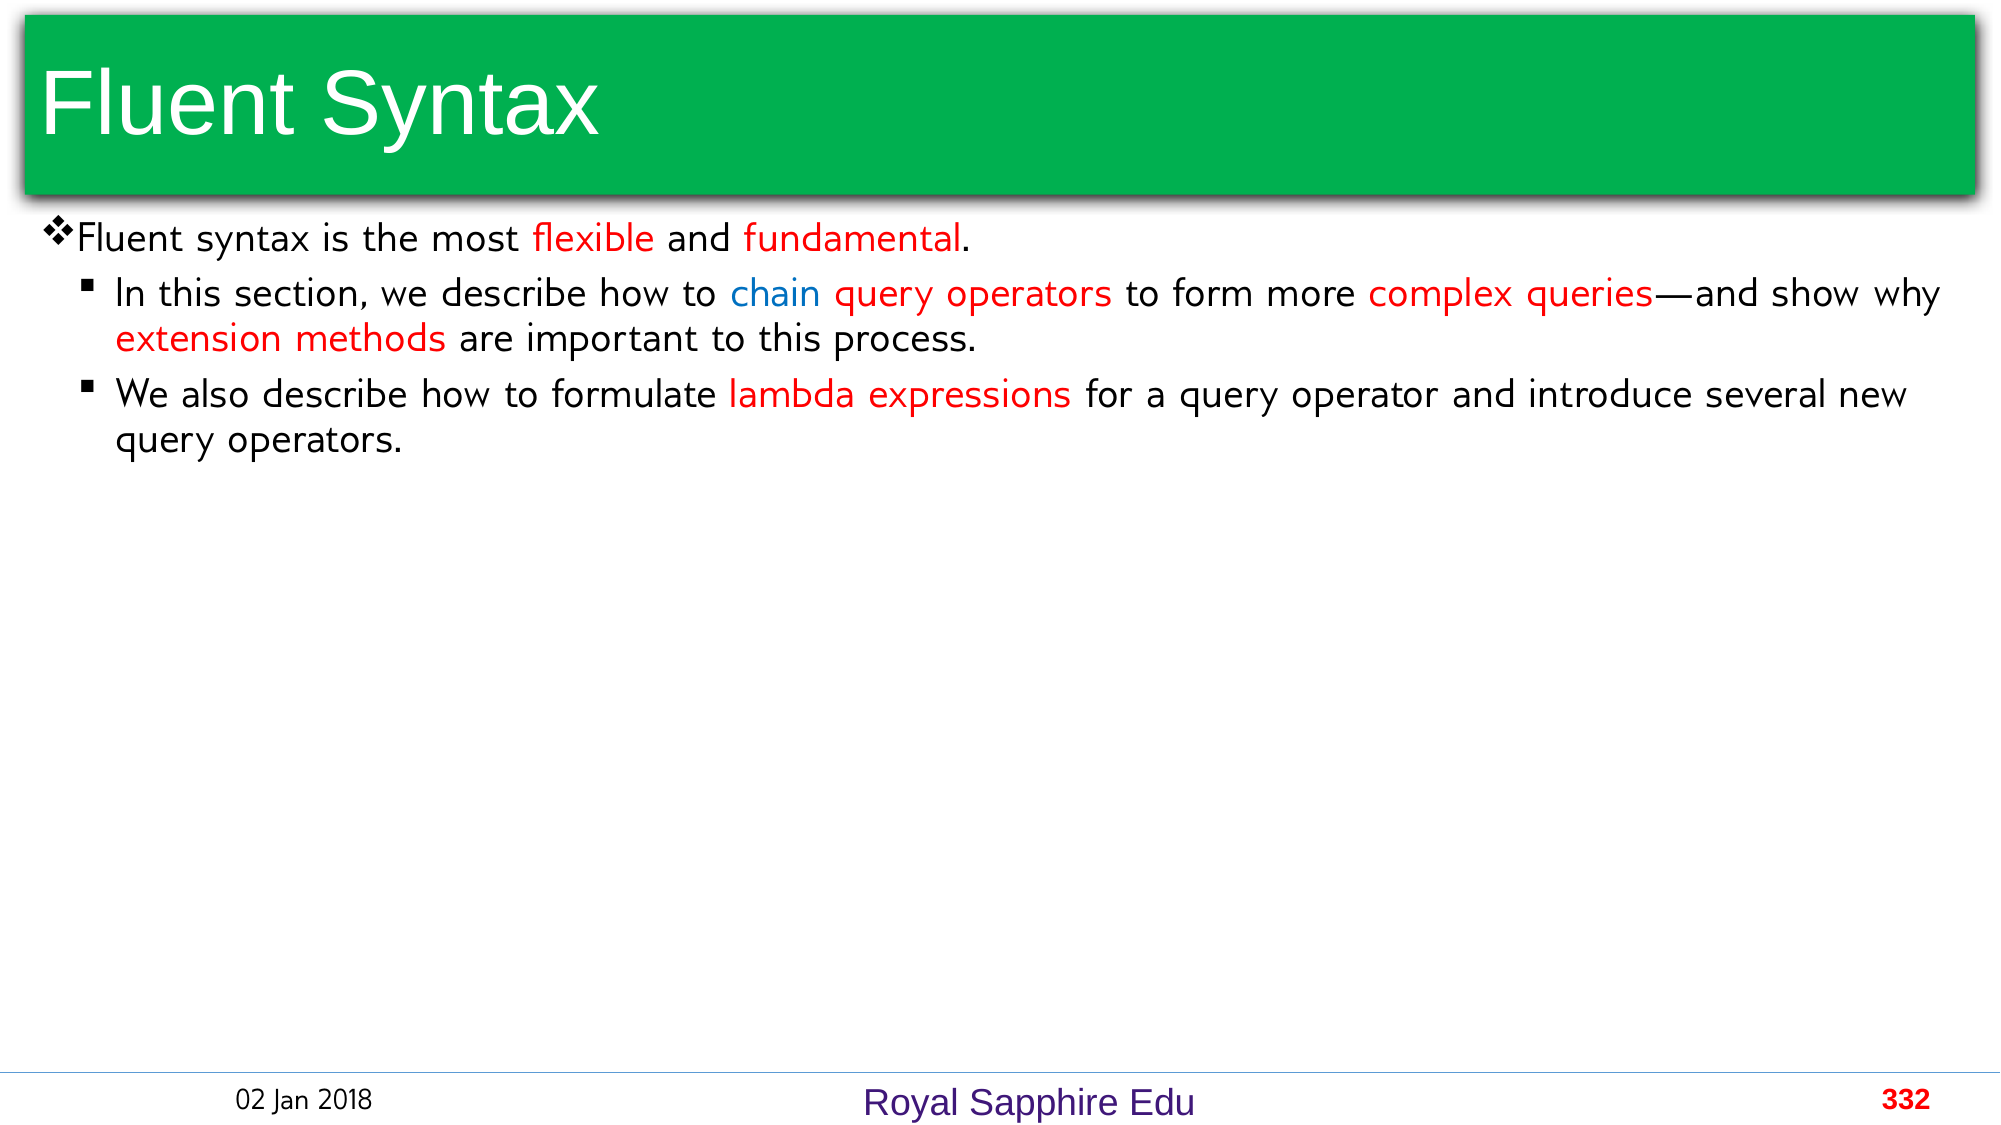

# Fluent Syntax
Fluent syntax is the most flexible and fundamental.
In this section, we describe how to chain query operators to form more complex queries—and show why extension methods are important to this process.
We also describe how to formulate lambda expressions for a query operator and introduce several new query operators.
02 Jan 2018
332